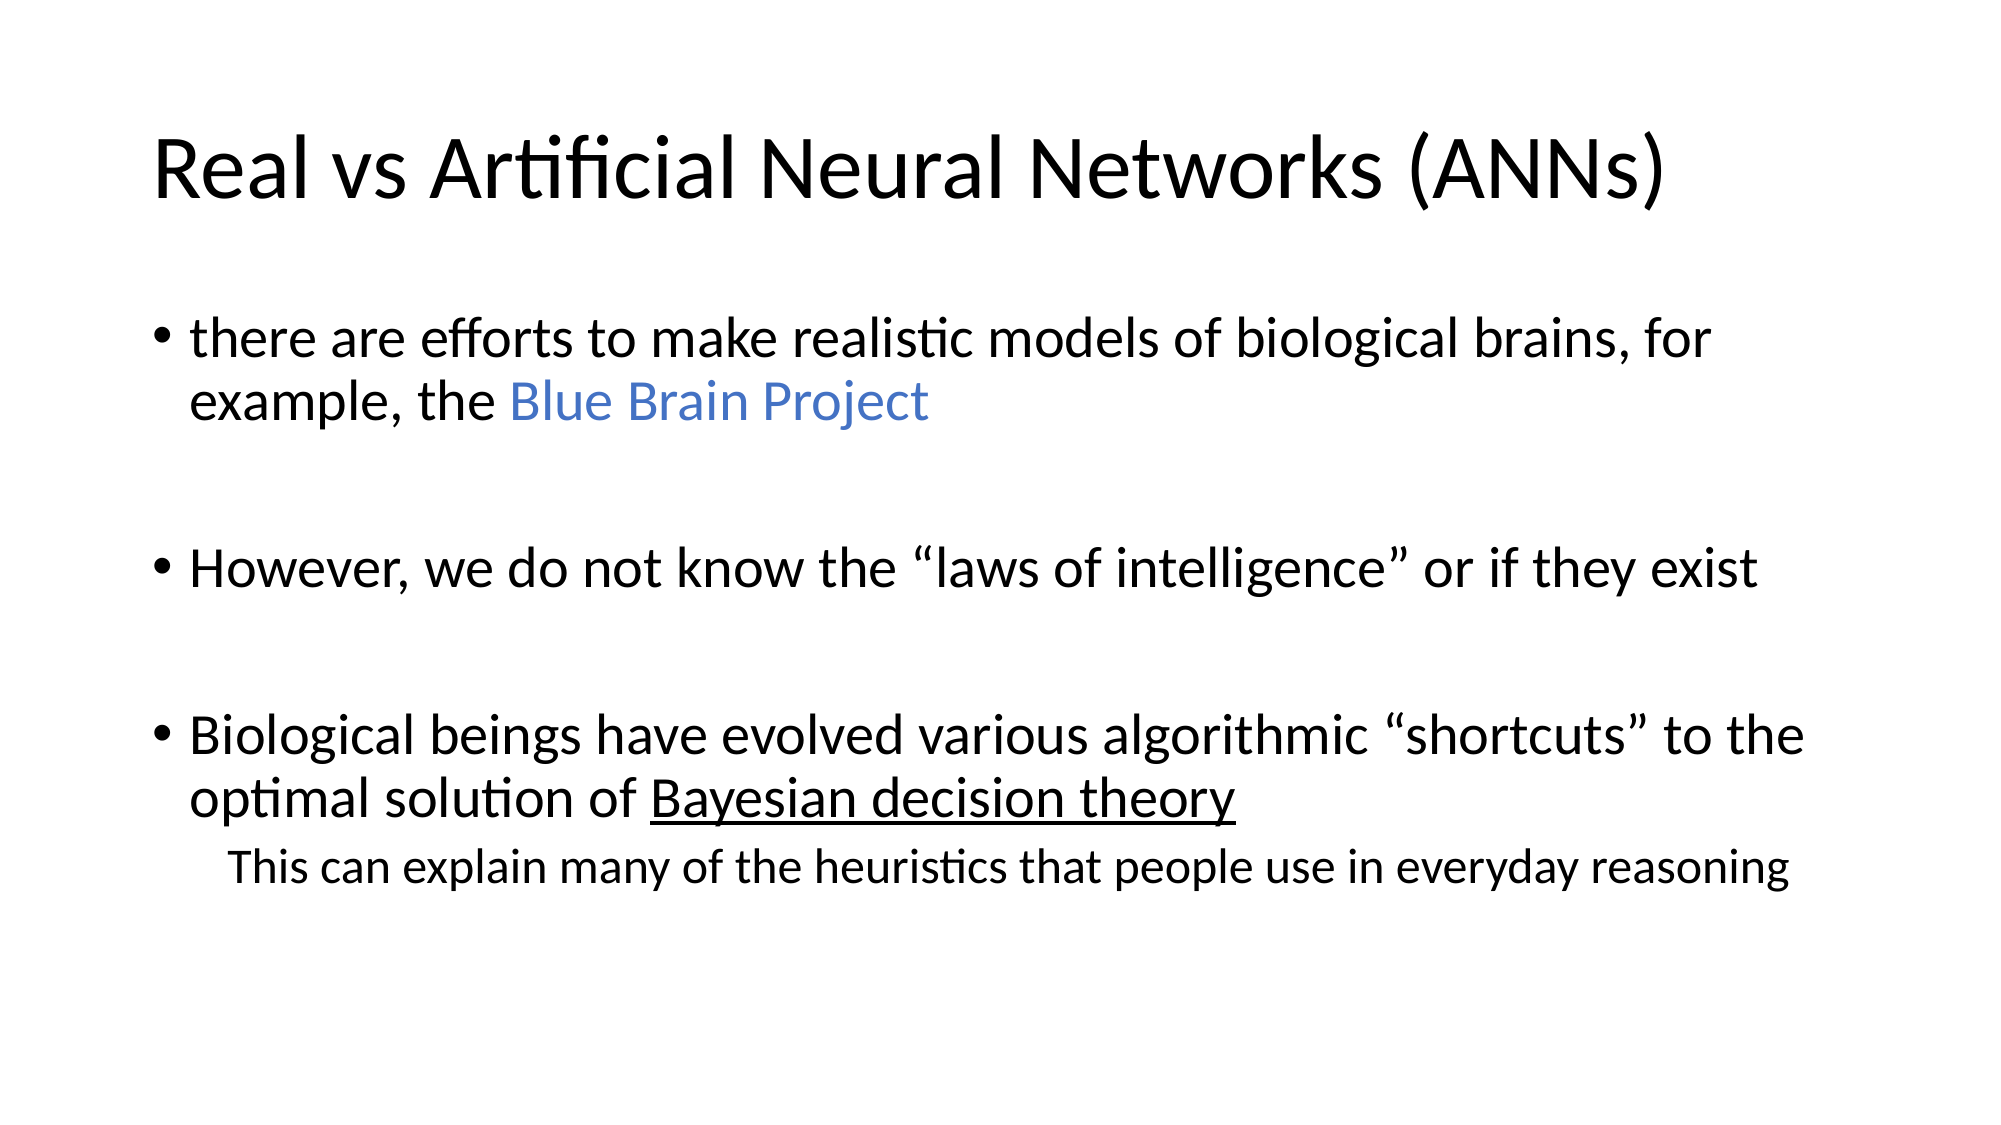

# Real vs Artificial Neural Networks (ANNs)
there are efforts to make realistic models of biological brains, for example, the Blue Brain Project

However, we do not know the “laws of intelligence” or if they exist

Biological beings have evolved various algorithmic “shortcuts” to the optimal solution of Bayesian decision theory
This can explain many of the heuristics that people use in everyday reasoning